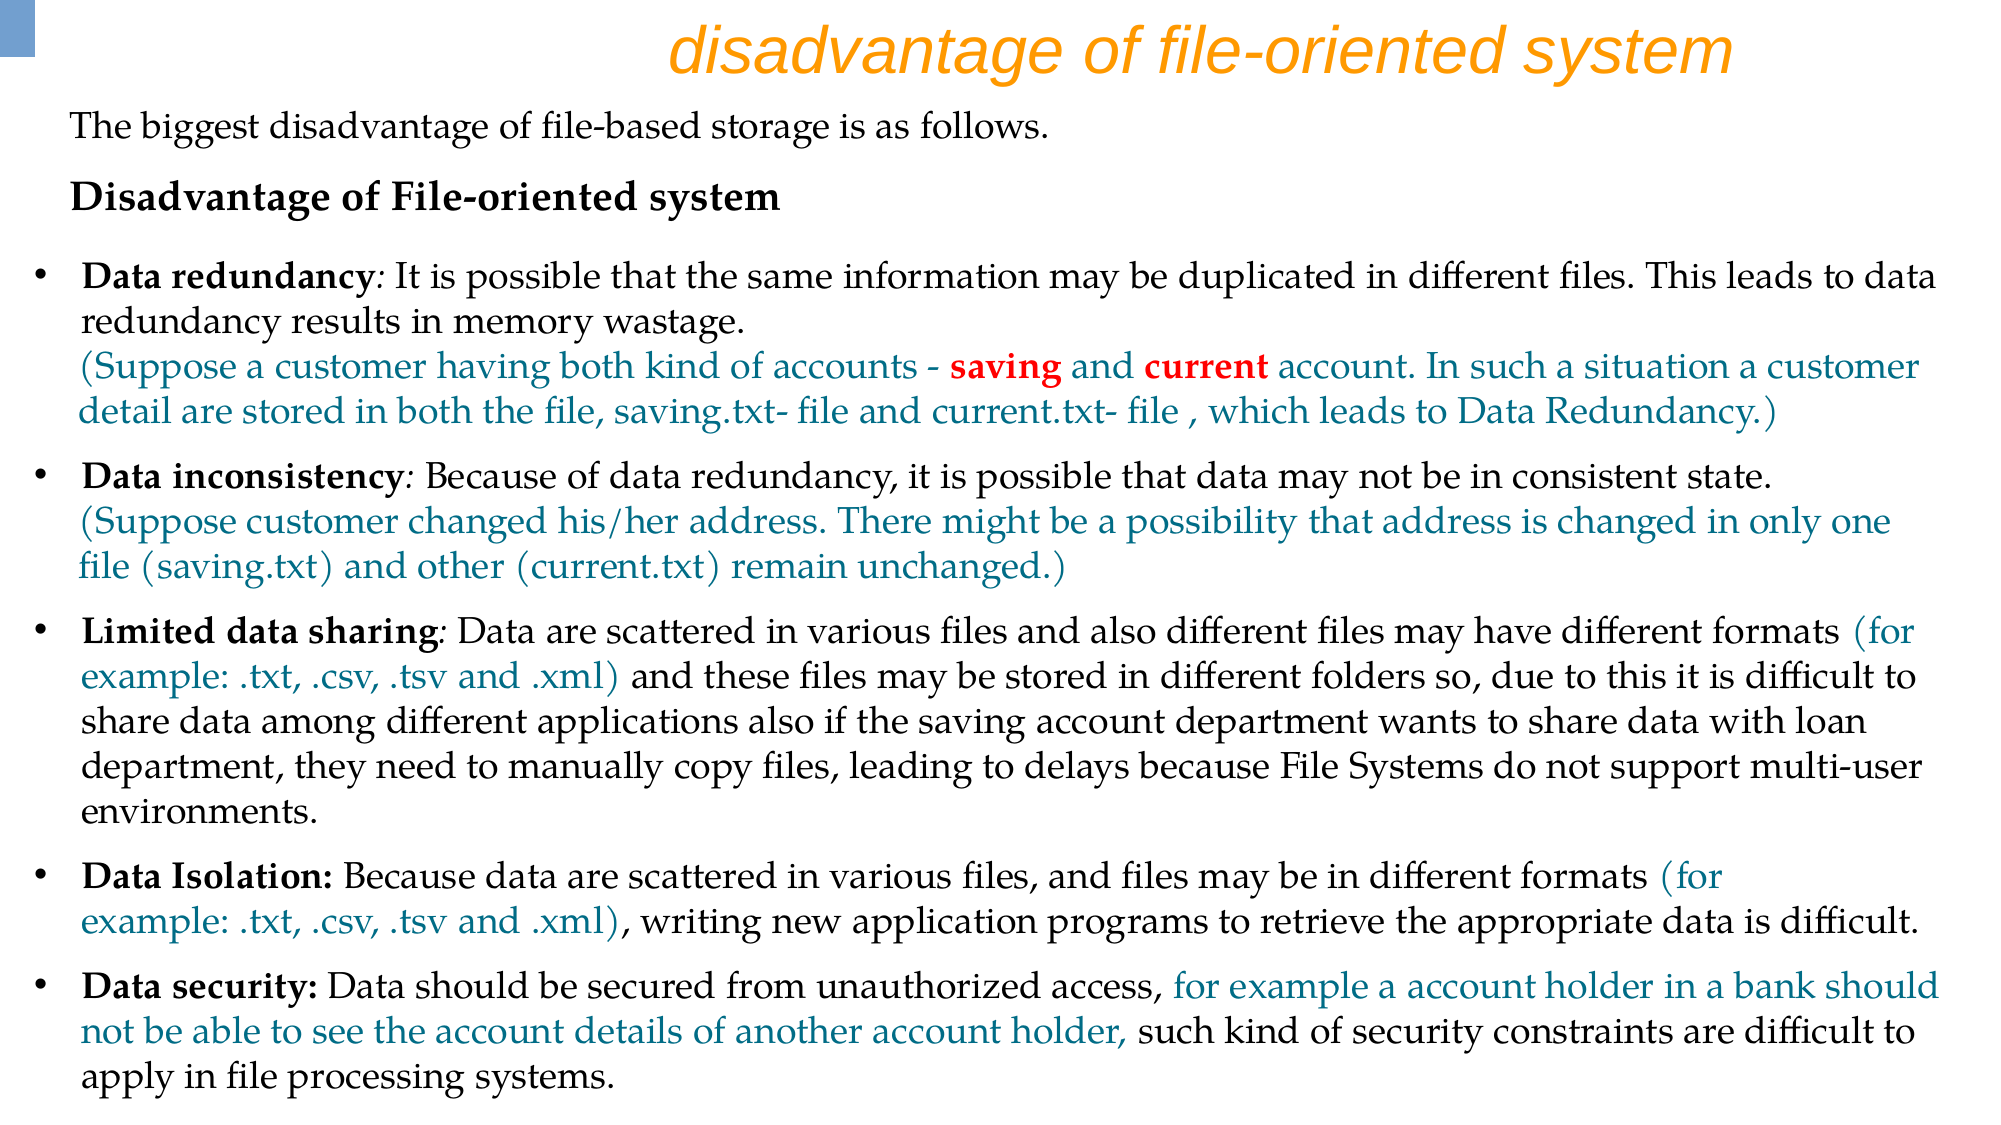

disadvantage of file-oriented system
The biggest disadvantage of file-based storage is as follows.
Disadvantage of File-oriented system

Data redundancy: It is possible that the same information may be duplicated in different files. This leads to data redundancy results in memory wastage.
(Suppose a customer having both kind of accounts - saving and current account. In such a situation a customer detail are stored in both the file, saving.txt- file and current.txt- file , which leads to Data Redundancy.)

Data inconsistency: Because of data redundancy, it is possible that data may not be in consistent state.
(Suppose customer changed his/her address. There might be a possibility that address is changed in only one file (saving.txt) and other (current.txt) remain unchanged.)

Limited data sharing: Data are scattered in various files and also different files may have different formats (for example: .txt, .csv, .tsv and .xml) and these files may be stored in different folders so, due to this it is difficult to share data among different applications also if the saving account department wants to share data with loan department, they need to manually copy files, leading to delays because File Systems do not support multi-user environments.

Data Isolation: Because data are scattered in various files, and files may be in different formats (for example: .txt, .csv, .tsv and .xml), writing new application programs to retrieve the appropriate data is difficult.

Data security: Data should be secured from unauthorized access, for example a account holder in a bank should not be able to see the account details of another account holder, such kind of security constraints are difficult to apply in file processing systems.